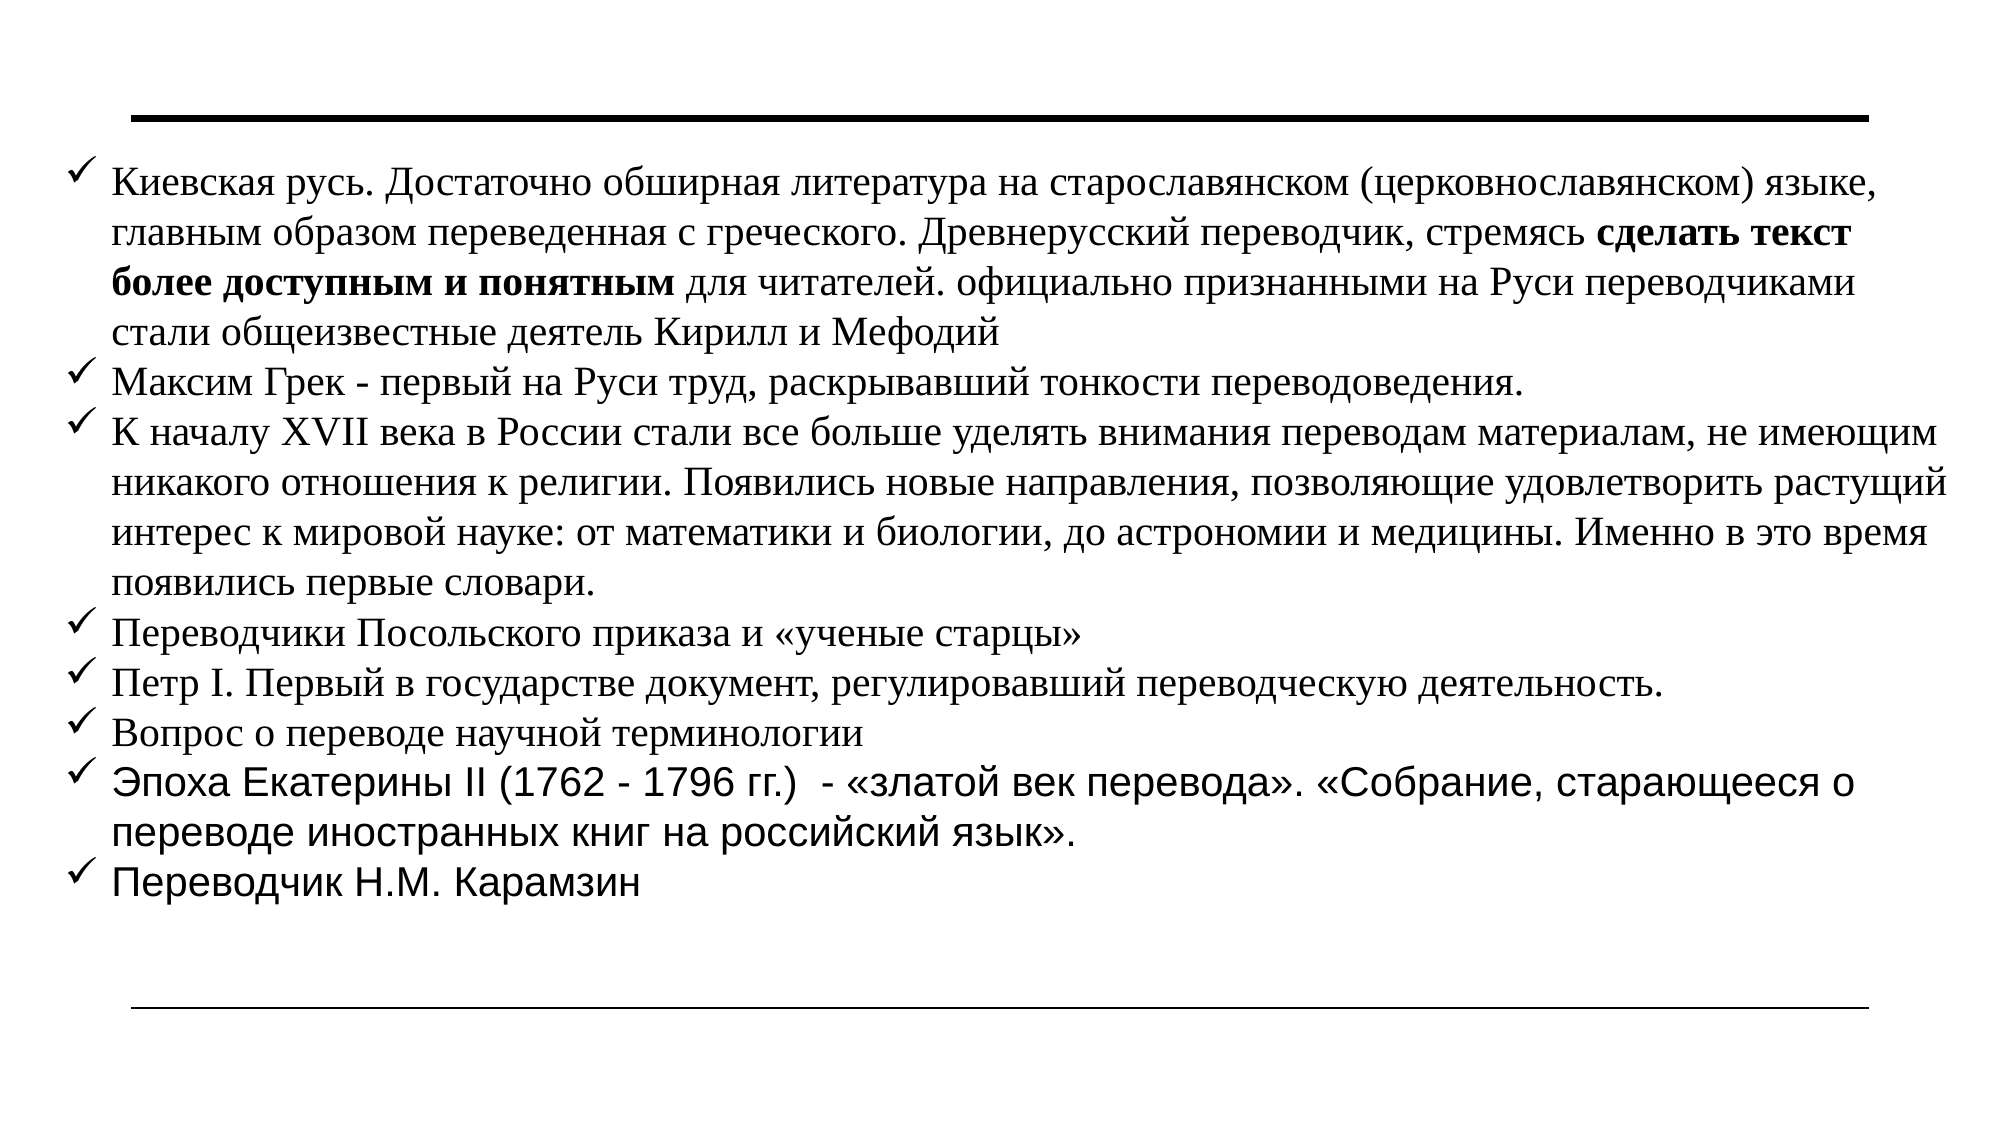

Киевская русь. Достаточно обширная литература на старославянском (церковнославянском) языке, главным образом переведенная с греческого. Древнерусский переводчик, стремясь сделать текст более доступным и понятным для читателей. официально признанными на Руси переводчиками стали общеизвестные деятель Кирилл и Мефодий
Максим Грек - первый на Руси труд, раскрывавший тонкости переводоведения.
К началу XVII века в России стали все больше уделять внимания переводам материалам, не имеющим никакого отношения к религии. Появились новые направления, позволяющие удовлетворить растущий интерес к мировой науке: от математики и биологии, до астрономии и медицины. Именно в это время появились первые словари.
Переводчики Посольского приказа и «ученые старцы»
Петр I. Первый в государстве документ, регулировавший переводческую деятельность.
Вопрос о переводе научной терминологии
Эпоха Екатерины II (1762 - 1796 гг.)  - «златой век перевода». «Собрание, старающееся о переводе иностранных книг на российский язык».
Переводчик Н.М. Карамзин